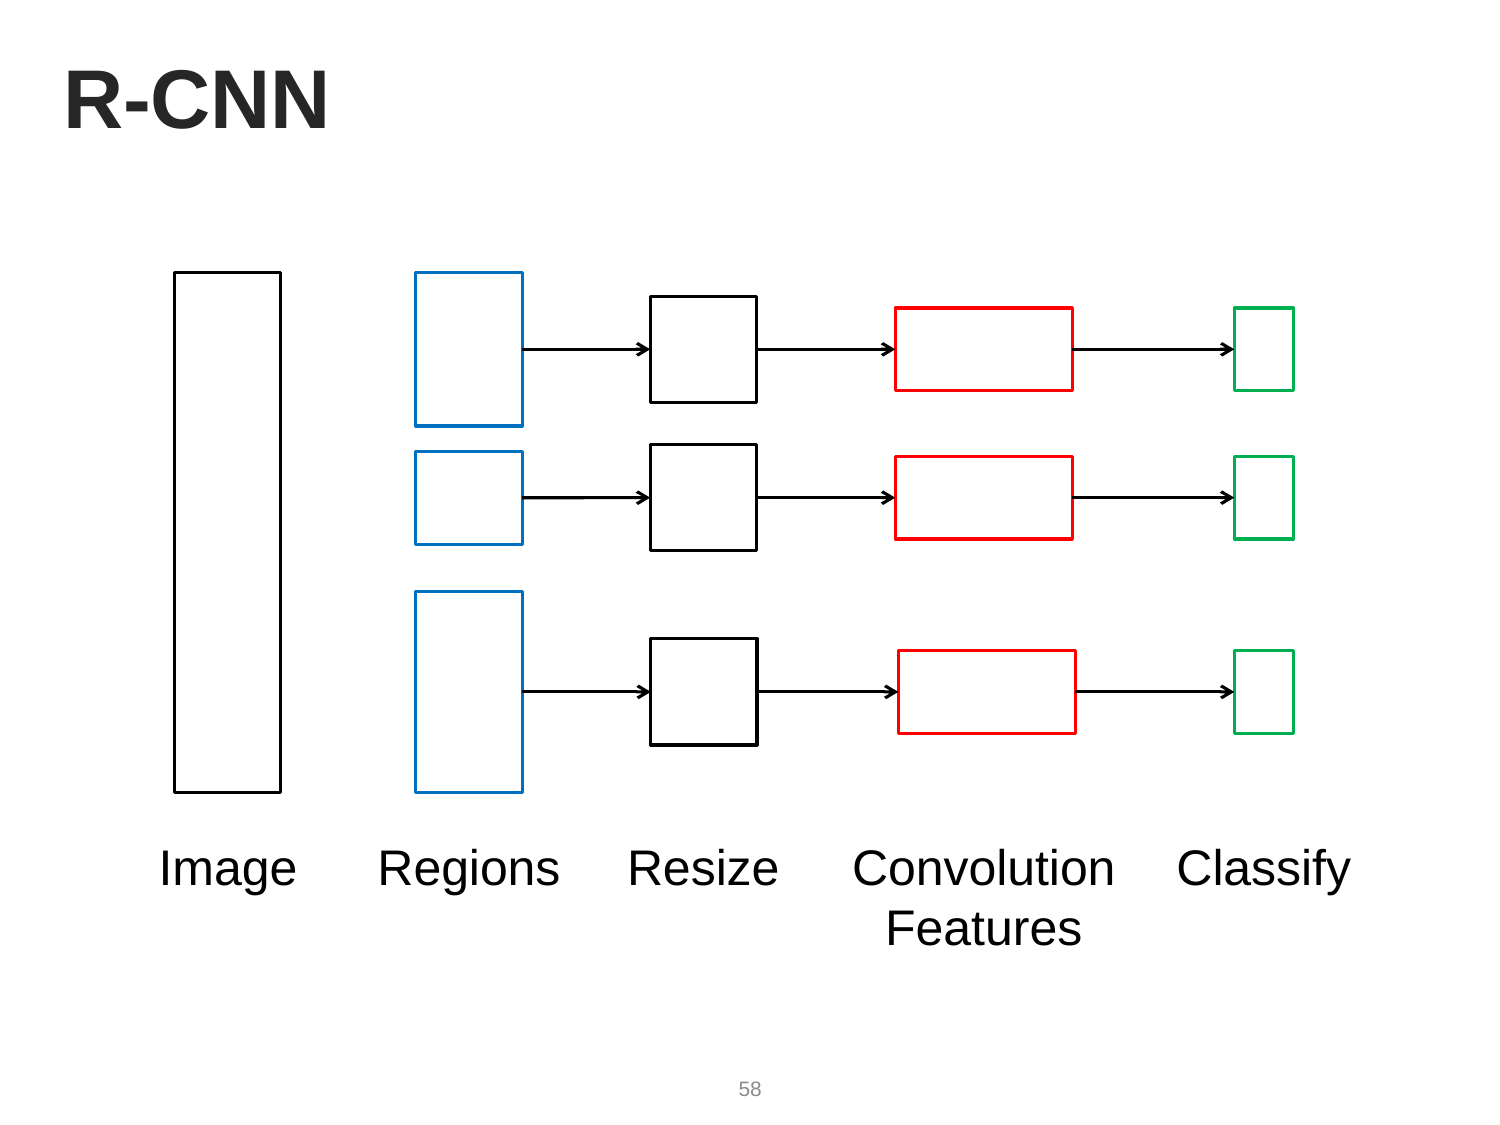

# R-CNN

Resize
Image
Regions
Convolution Features
Classify
58